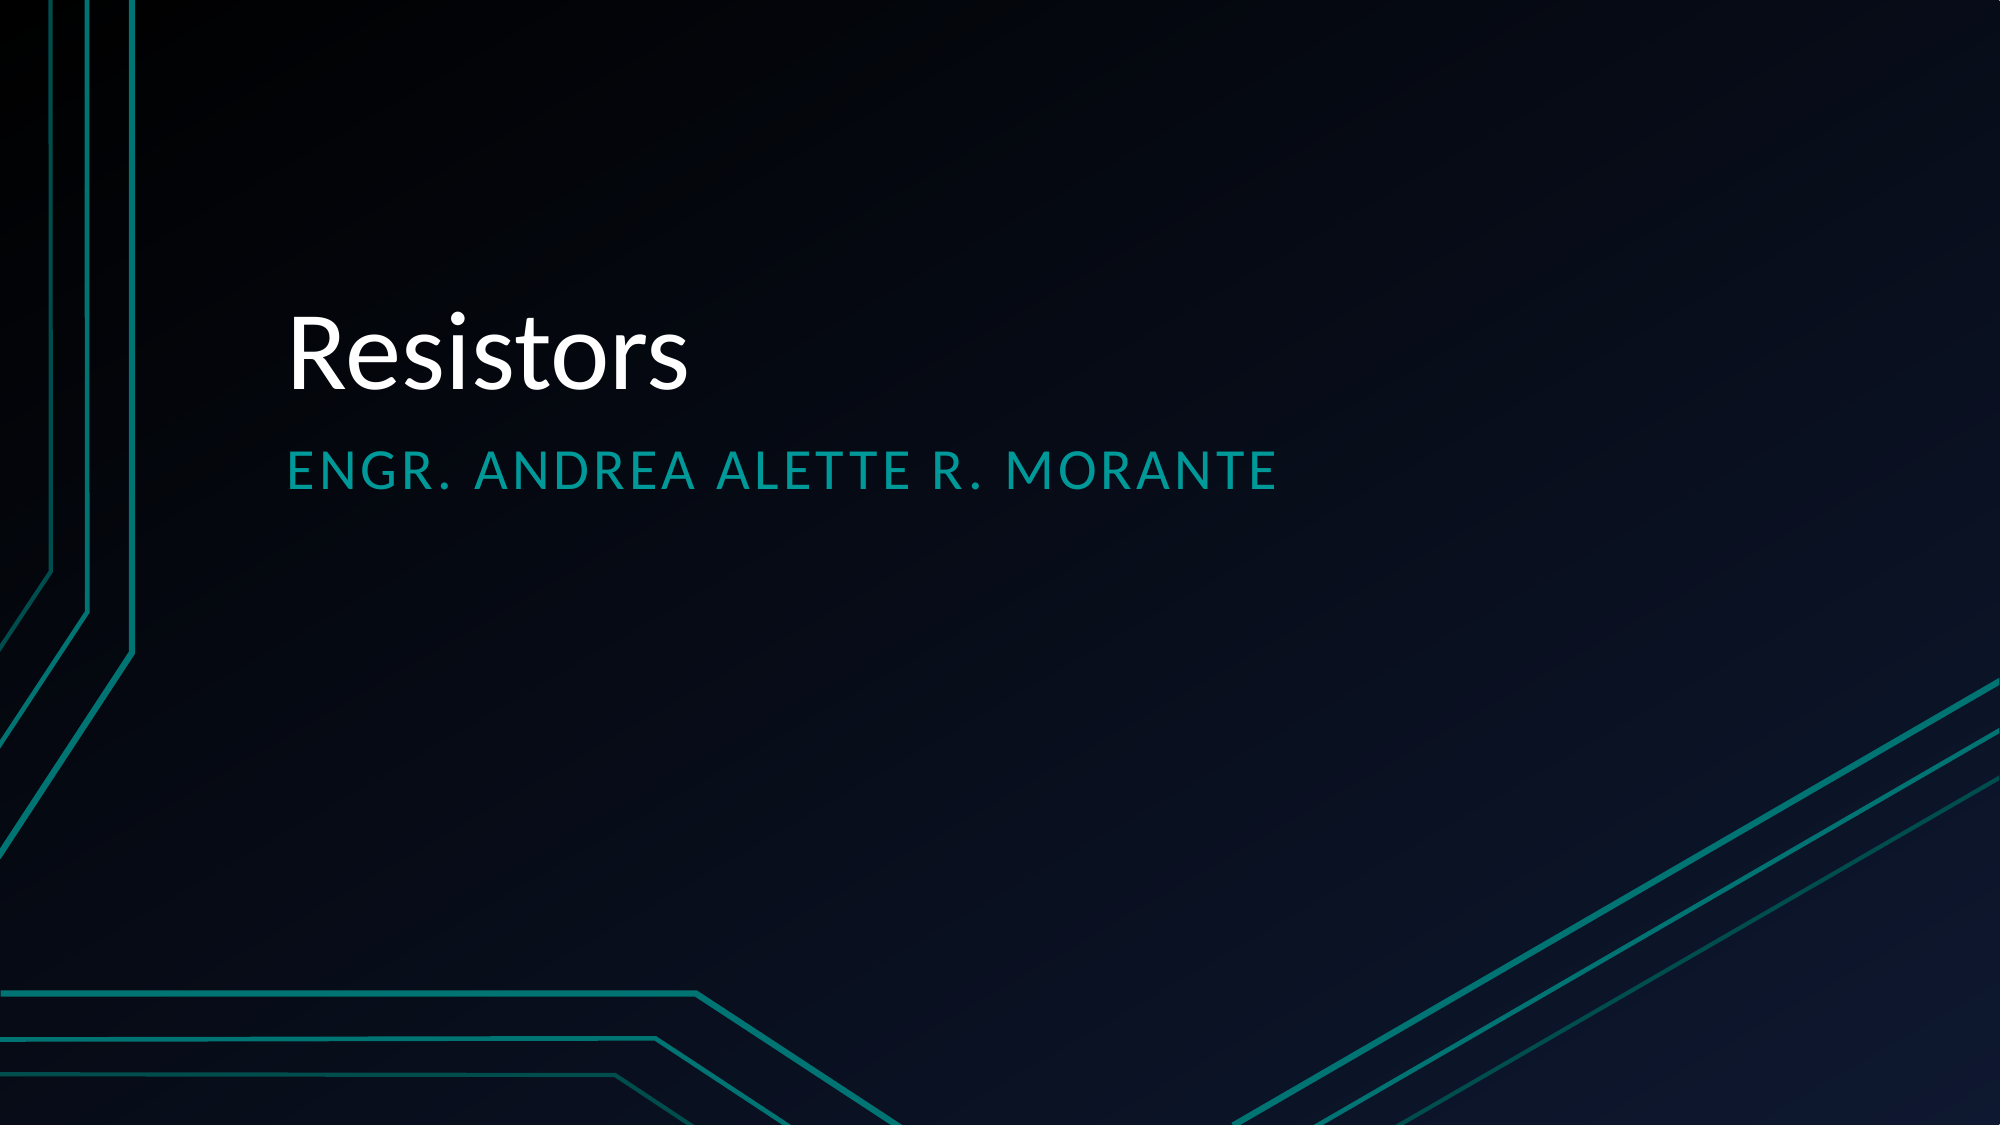

# Resistors
Engr. Andrea alette r. morante